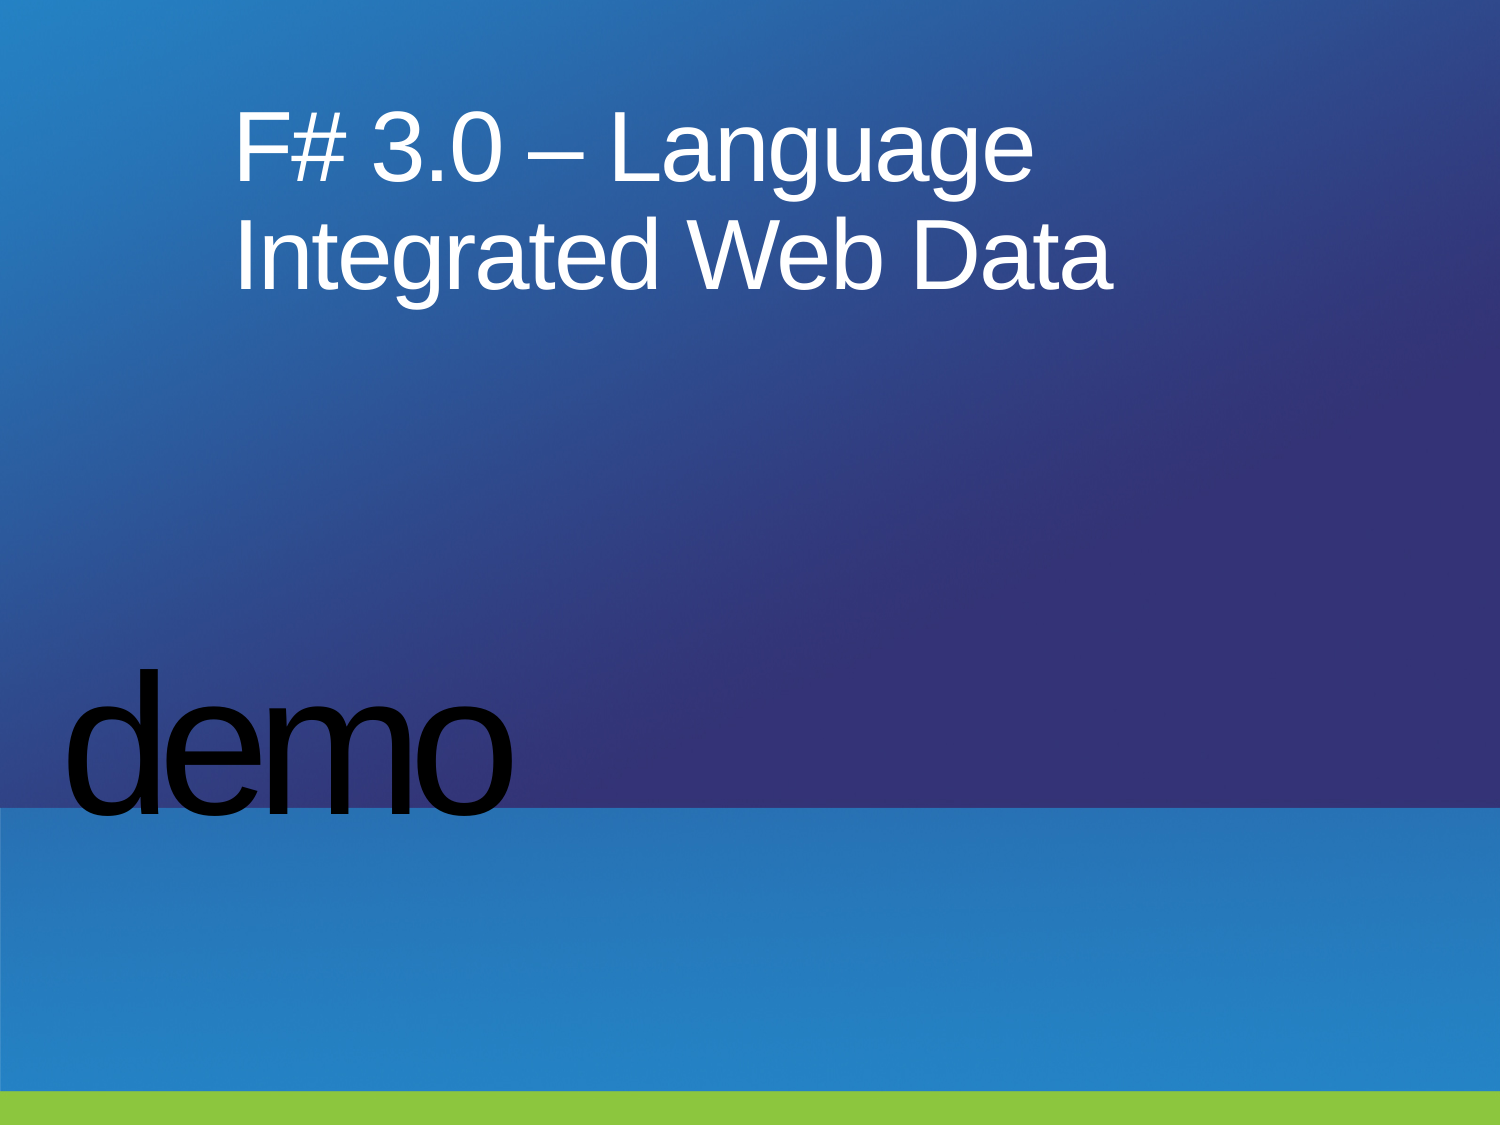

# F# 3.0 – Language Integrated Web Data

demo